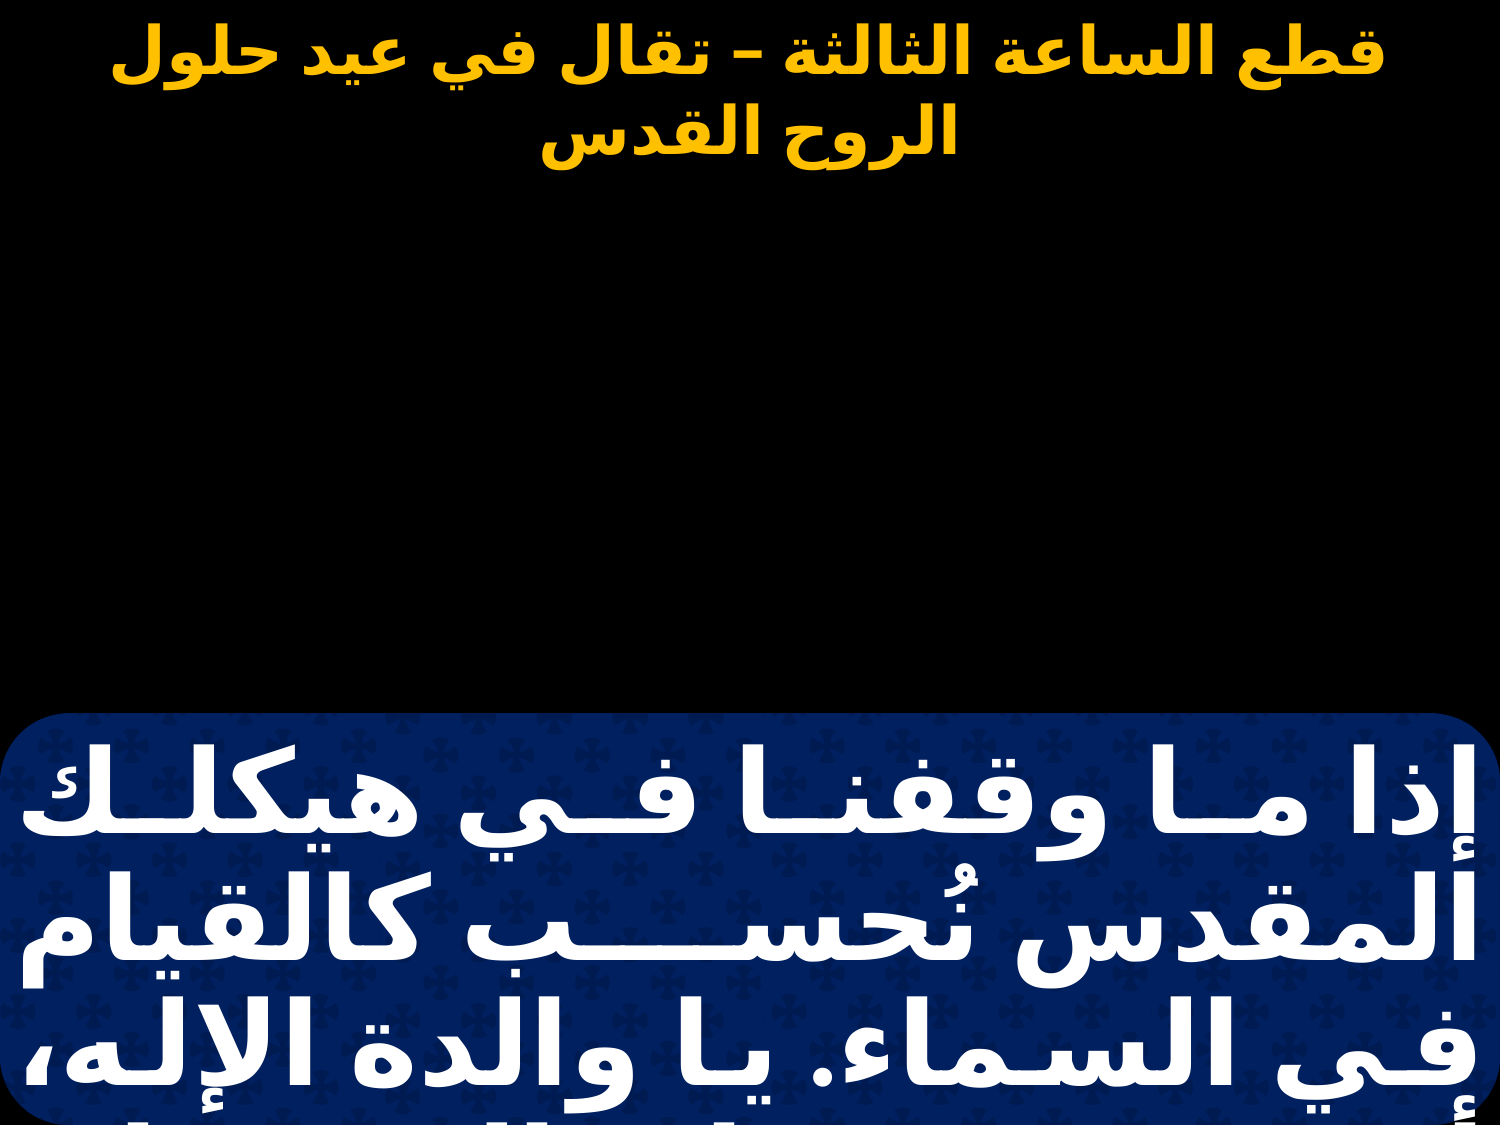

#
إذا ما وقفنا في هيكلك المقدس نُحسب كالقيام في السماء. يا والدة الإله، أنت هي باب السماء، إفتحي لنا باب الرحمة.